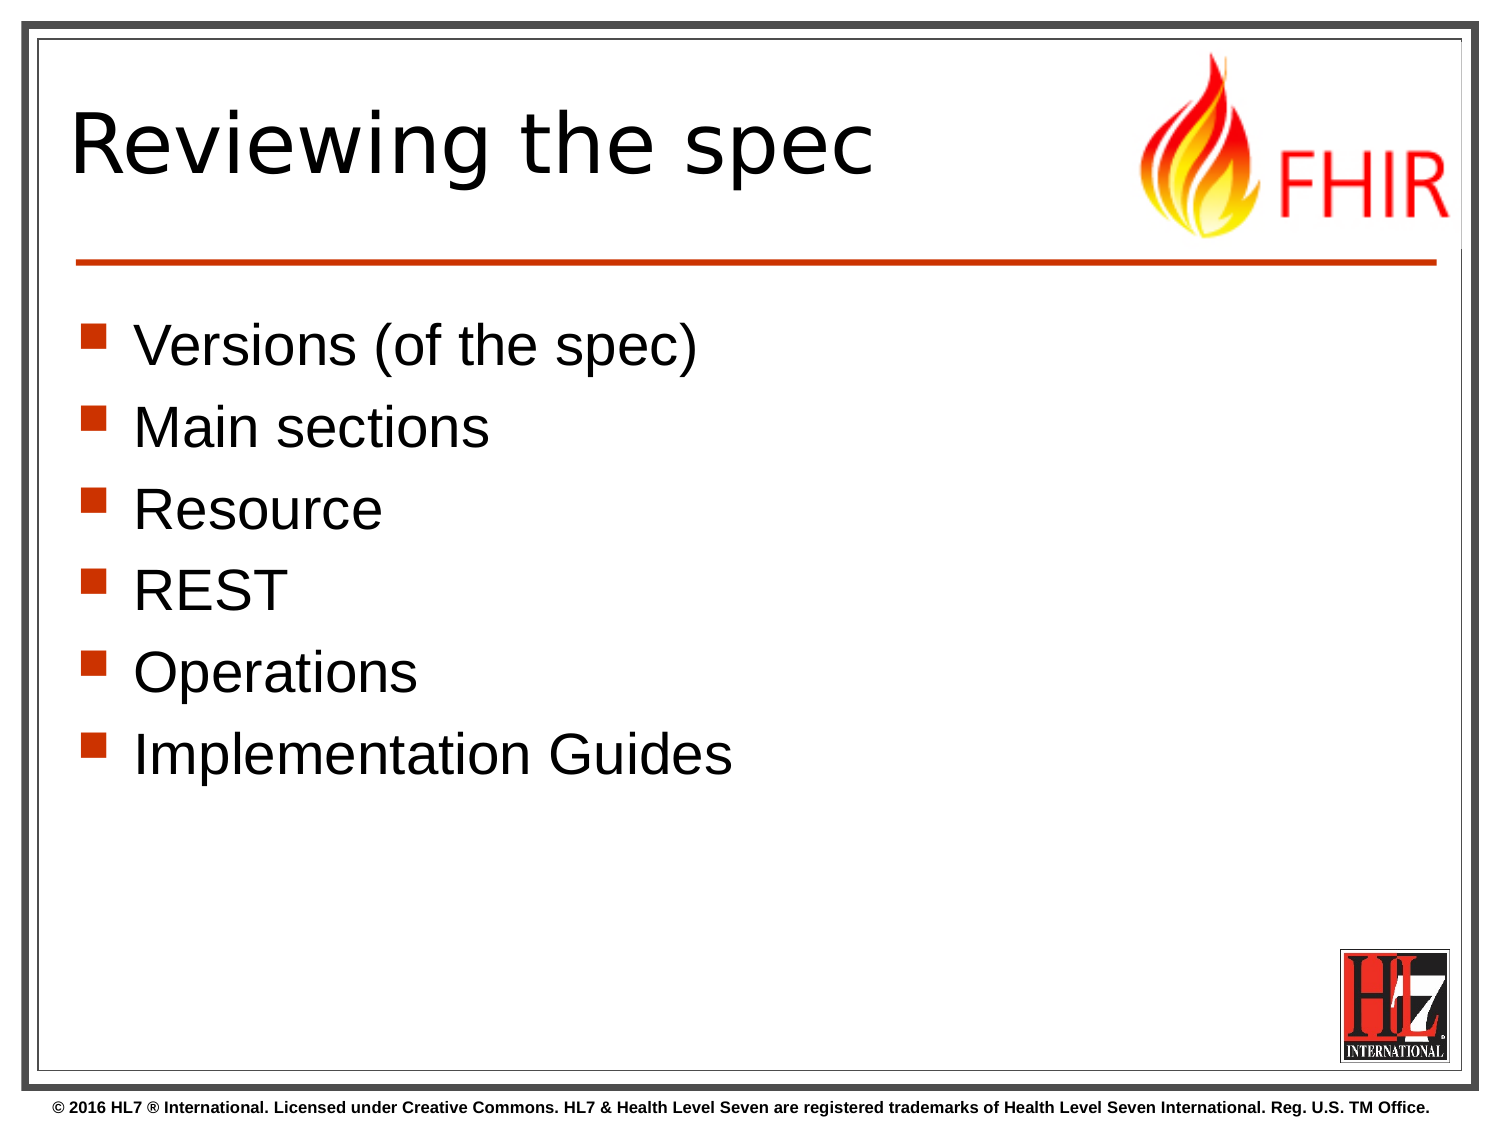

# Reviewing the spec
Versions (of the spec)
Main sections
Resource
REST
Operations
Implementation Guides